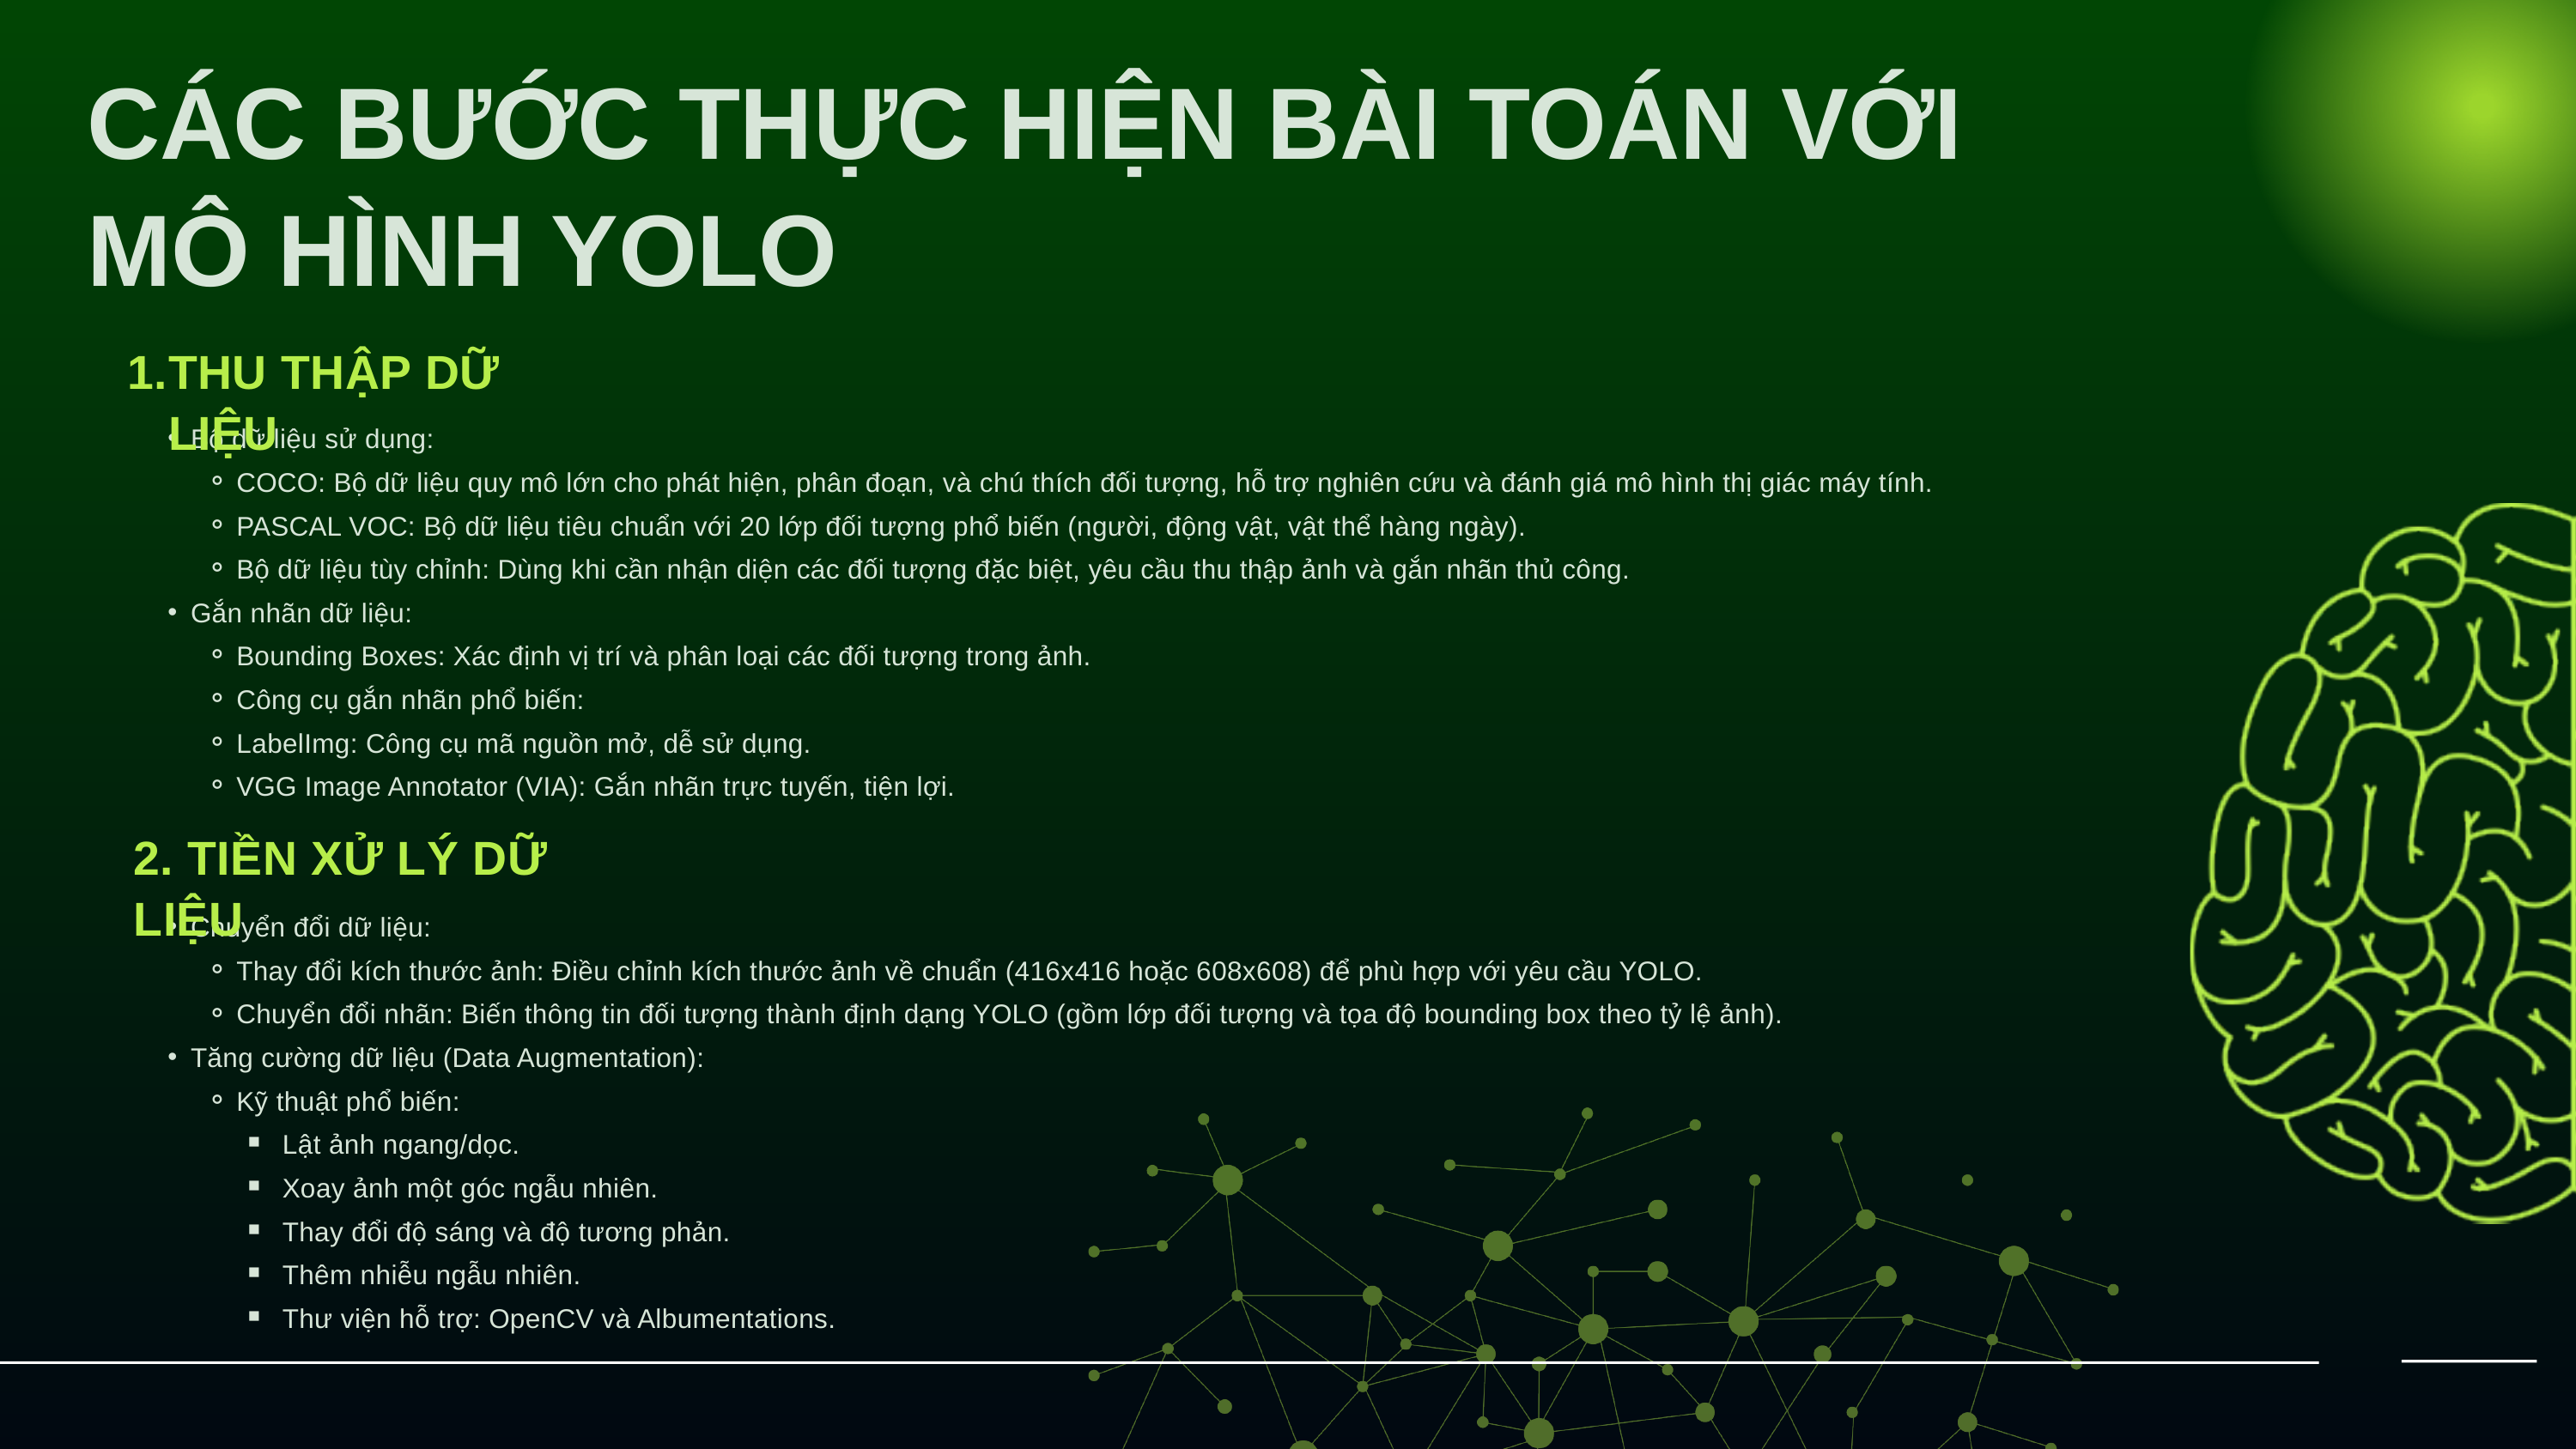

CÁC BƯỚC THỰC HIỆN BÀI TOÁN VỚI MÔ HÌNH YOLO
THU THẬP DỮ LIỆU
Bộ dữ liệu sử dụng:
COCO: Bộ dữ liệu quy mô lớn cho phát hiện, phân đoạn, và chú thích đối tượng, hỗ trợ nghiên cứu và đánh giá mô hình thị giác máy tính.
PASCAL VOC: Bộ dữ liệu tiêu chuẩn với 20 lớp đối tượng phổ biến (người, động vật, vật thể hàng ngày).
Bộ dữ liệu tùy chỉnh: Dùng khi cần nhận diện các đối tượng đặc biệt, yêu cầu thu thập ảnh và gắn nhãn thủ công.
Gắn nhãn dữ liệu:
Bounding Boxes: Xác định vị trí và phân loại các đối tượng trong ảnh.
Công cụ gắn nhãn phổ biến:
LabelImg: Công cụ mã nguồn mở, dễ sử dụng.
VGG Image Annotator (VIA): Gắn nhãn trực tuyến, tiện lợi.

2. TIỀN XỬ LÝ DỮ LIỆU
Chuyển đổi dữ liệu:
Thay đổi kích thước ảnh: Điều chỉnh kích thước ảnh về chuẩn (416x416 hoặc 608x608) để phù hợp với yêu cầu YOLO.
Chuyển đổi nhãn: Biến thông tin đối tượng thành định dạng YOLO (gồm lớp đối tượng và tọa độ bounding box theo tỷ lệ ảnh).
Tăng cường dữ liệu (Data Augmentation):
Kỹ thuật phổ biến:
Lật ảnh ngang/dọc.
Xoay ảnh một góc ngẫu nhiên.
Thay đổi độ sáng và độ tương phản.
Thêm nhiễu ngẫu nhiên.
Thư viện hỗ trợ: OpenCV và Albumentations.